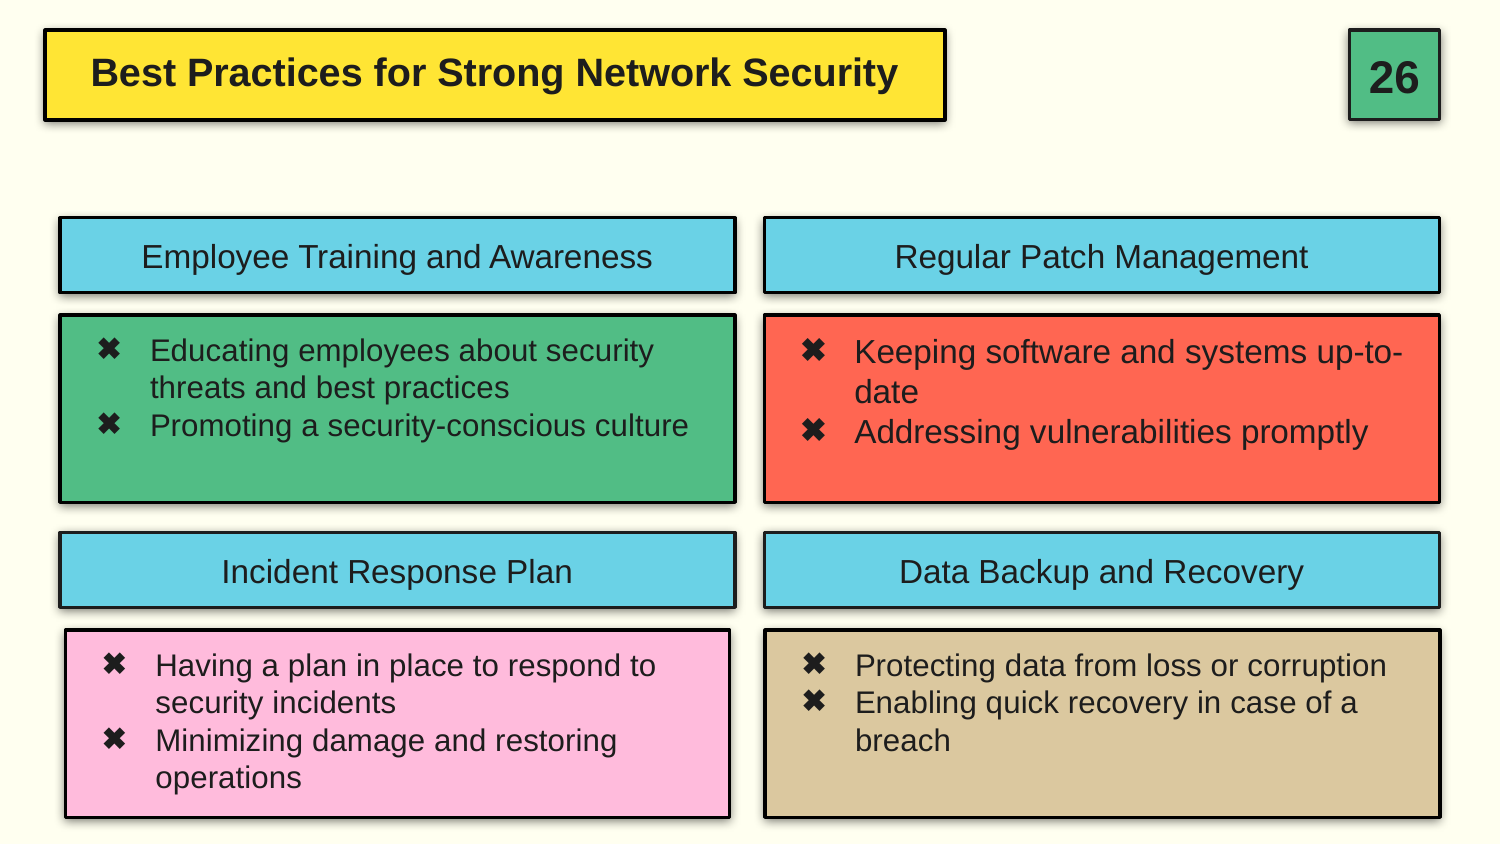

# Best Practices for Strong Network Security
Employee Training and Awareness
Regular Patch Management
Keeping software and systems up-to-date
Addressing vulnerabilities promptly
Educating employees about security threats and best practices
Promoting a security-conscious culture

Incident Response Plan
Data Backup and Recovery
Protecting data from loss or corruption
Enabling quick recovery in case of a breach
Having a plan in place to respond to security incidents
Minimizing damage and restoring operations